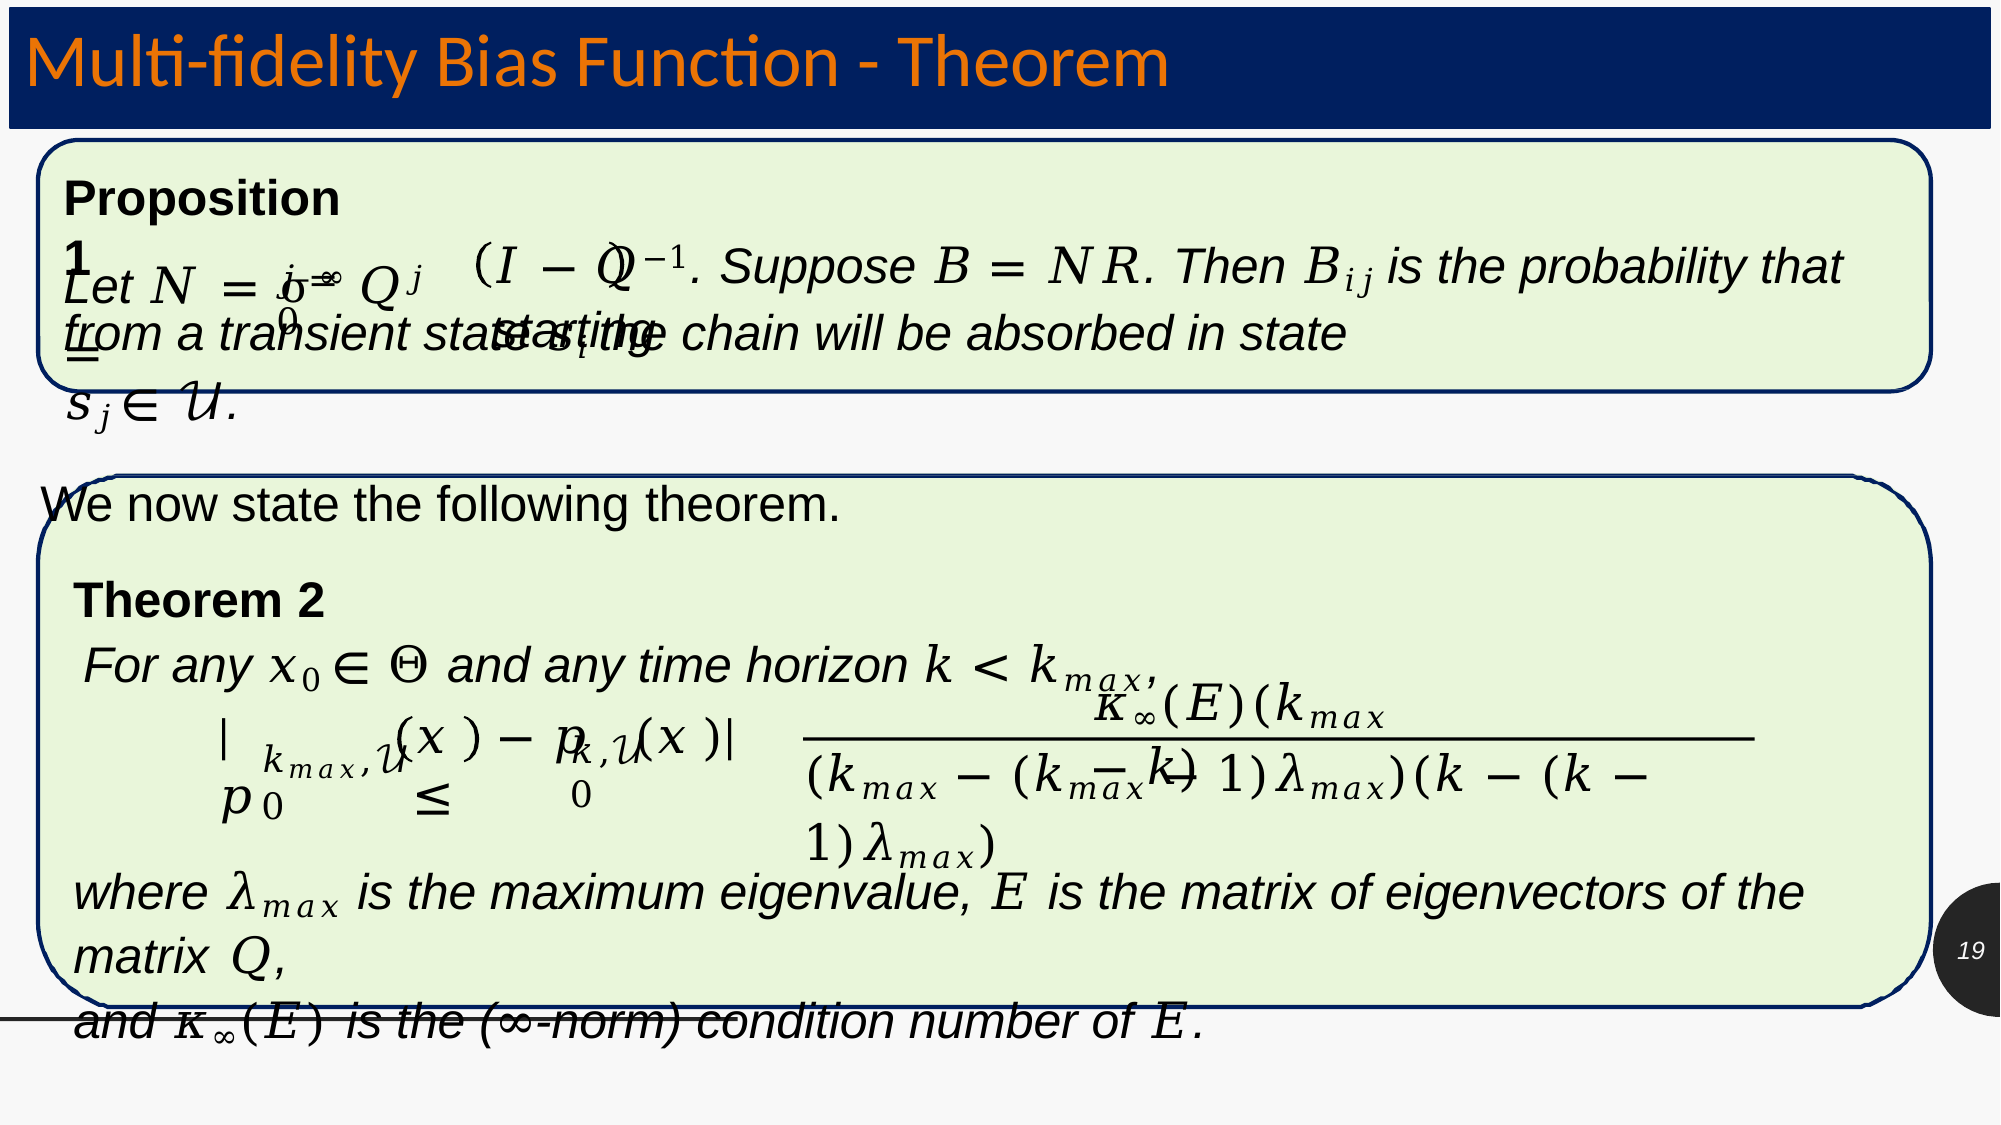

# Multi-fidelity Bias Function - Theorem

Proposition 1
Let 𝑁 = σ∞	𝑄𝑗 =
𝐼 − 𝑄	−1. Suppose 𝐵 = 𝑁𝑅. Then 𝐵𝑖𝑗 is the probability that starting

𝑗=0
from a transient state 𝑠𝑖 the chain will be absorbed in state 𝑠𝑗 ∈ 𝒰.
We now state the following theorem.
Theorem 2
For any 𝑥0 ∈ Θ and any time horizon 𝑘 < 𝑘𝑚𝑎𝑥,

𝜅∞(𝐸)(𝑘𝑚𝑎𝑥 − 𝑘)
|𝑝
𝑥	− 𝑝	(𝑥	)| ≤

𝑘𝑚𝑎𝑥,𝒰	0
𝑘,𝒰	0
(𝑘𝑚𝑎𝑥 − (𝑘𝑚𝑎𝑥 − 1)𝜆𝑚𝑎𝑥)(𝑘 − (𝑘 − 1)𝜆𝑚𝑎𝑥)

where 𝜆𝑚𝑎𝑥 is the maximum eigenvalue, 𝐸 is the matrix of eigenvectors of the matrix 𝑄,
and 𝜅∞(𝐸) is the (∞-norm) condition number of 𝐸.
19